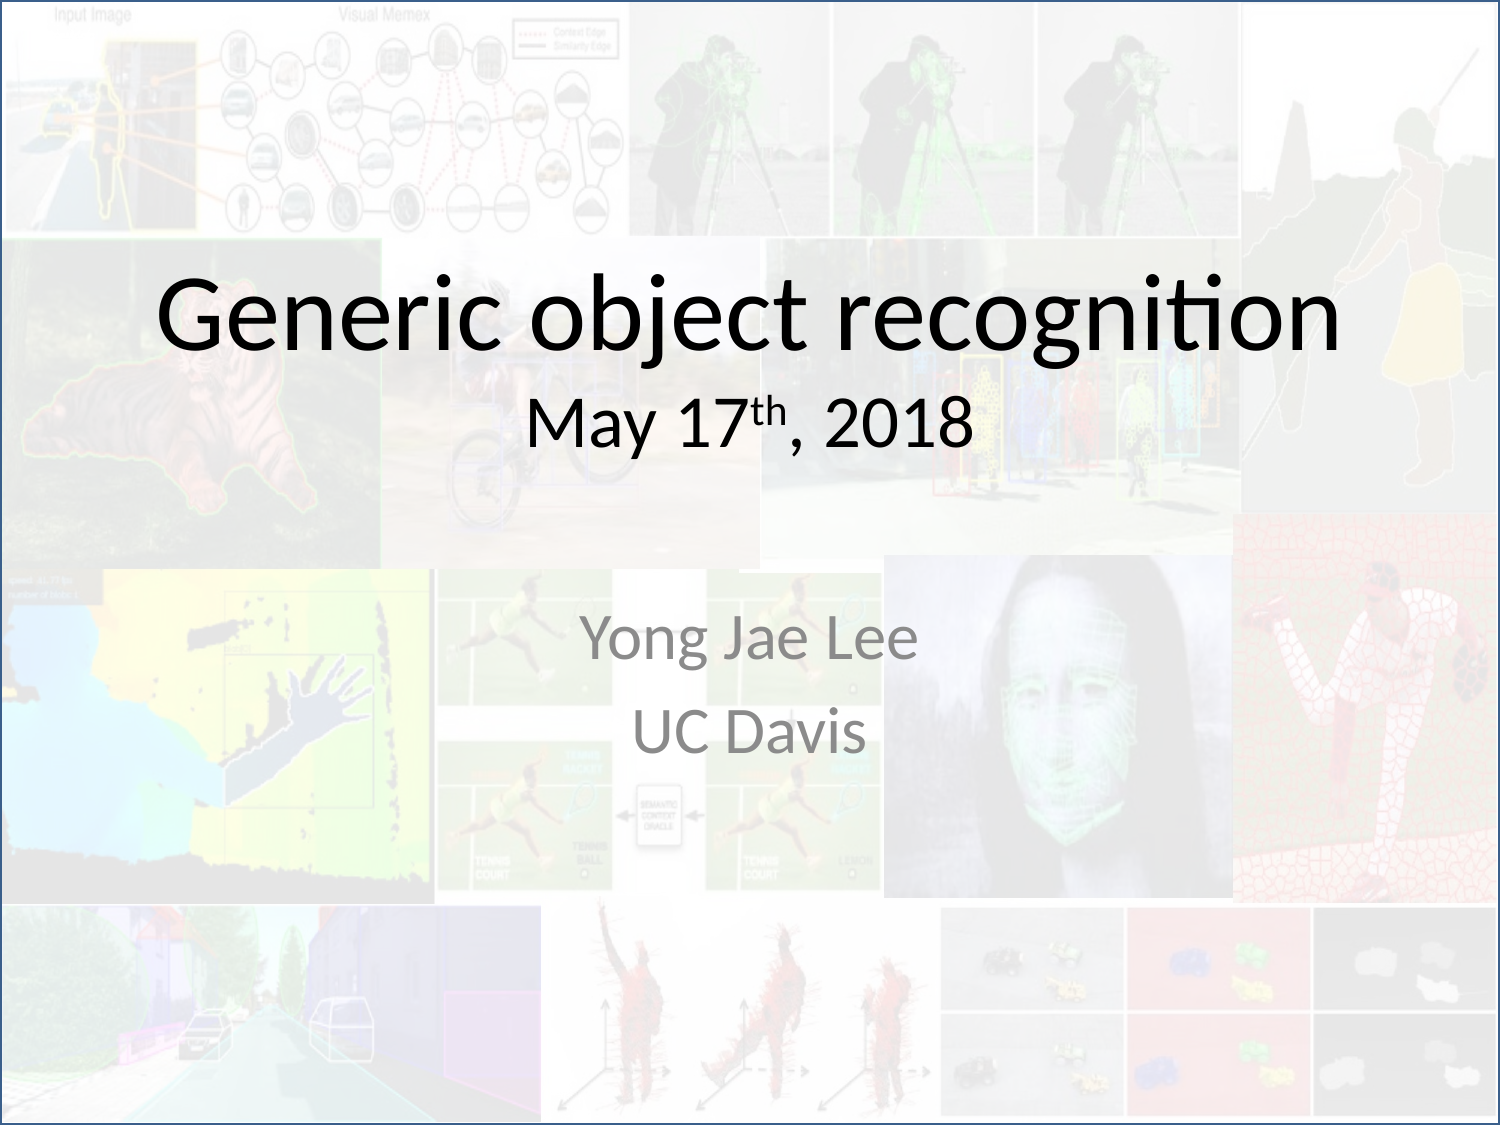

# Generic object recognition May 17th, 2018
Yong Jae Lee
UC Davis